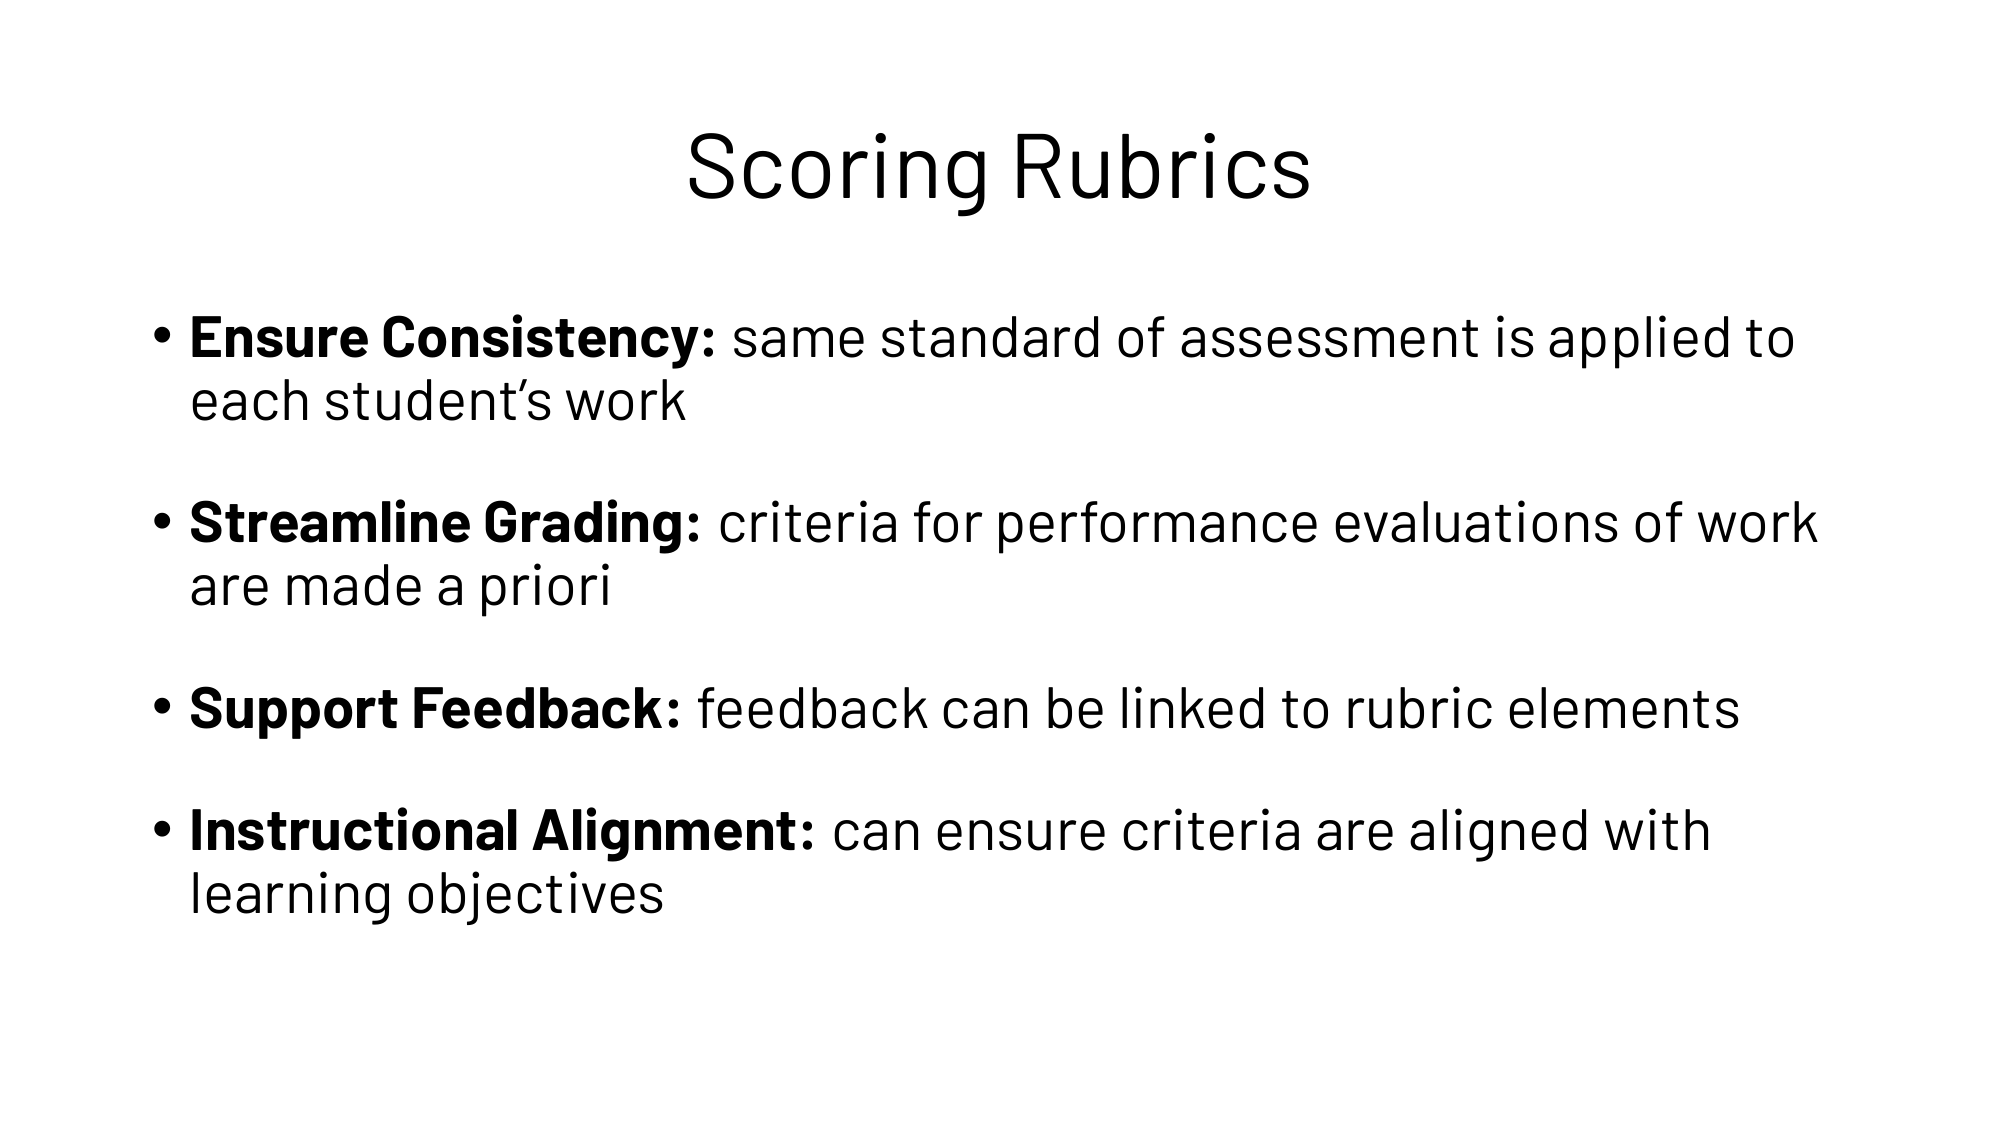

# Scoring Rubrics
Ensure Consistency: same standard of assessment is applied to each student’s work

Streamline Grading: criteria for performance evaluations of work are made a priori

Support Feedback: feedback can be linked to rubric elements

Instructional Alignment: can ensure criteria are aligned with learning objectives